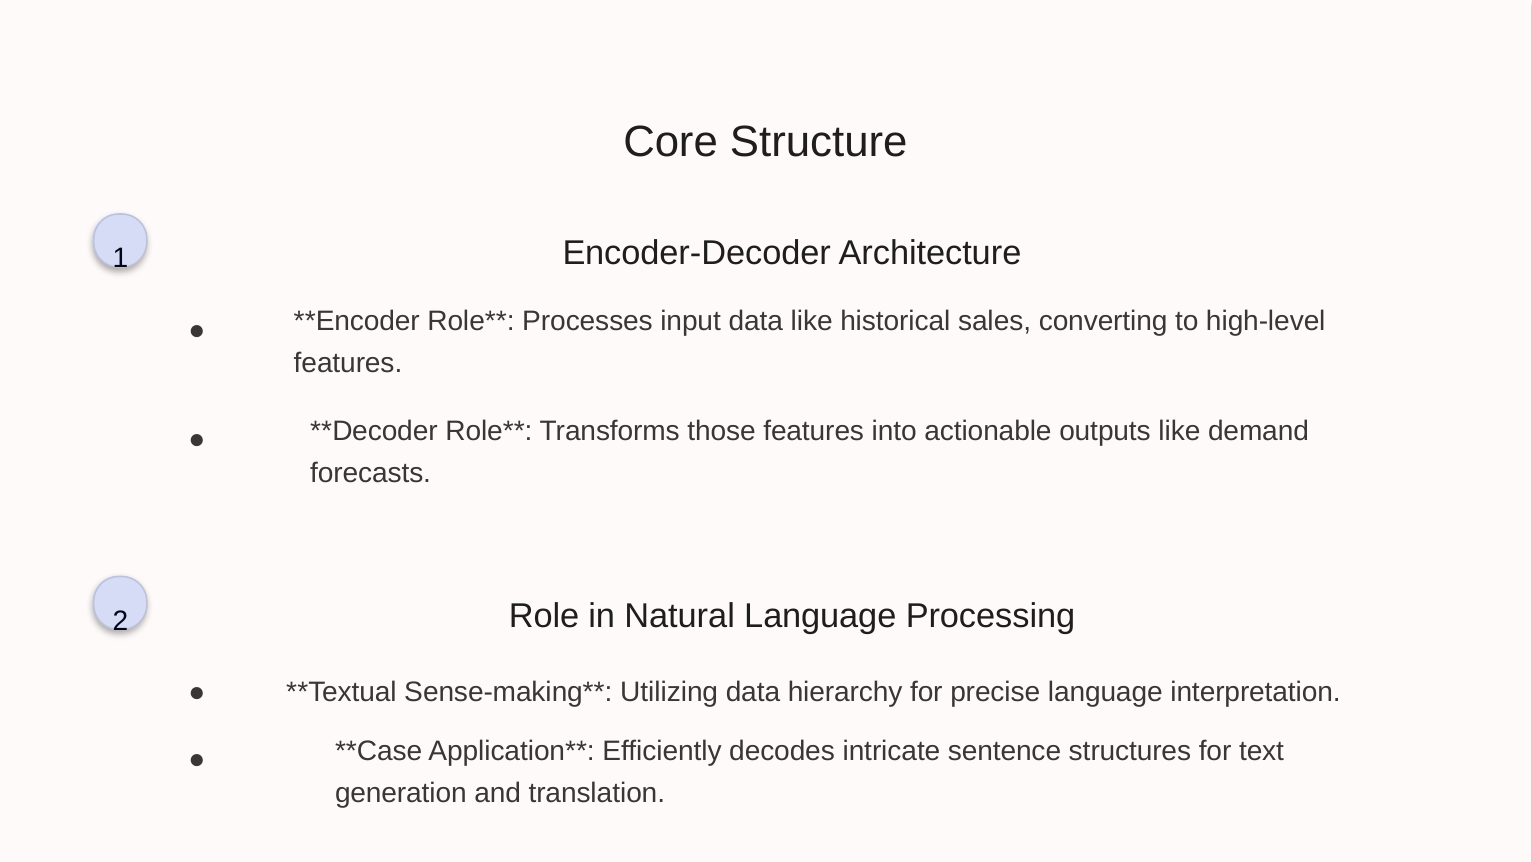

Core Structure
Encoder-Decoder Architecture

1
●
**Encoder Role**: Processes input data like historical sales, converting to high-level
features.
●
**Decoder Role**: Transforms those features into actionable outputs like demand
forecasts.
Role in Natural Language Processing

2
●
**Textual Sense-making**: Utilizing data hierarchy for precise language interpretation.
●
**Case Application**: Efficiently decodes intricate sentence structures for text
generation and translation.